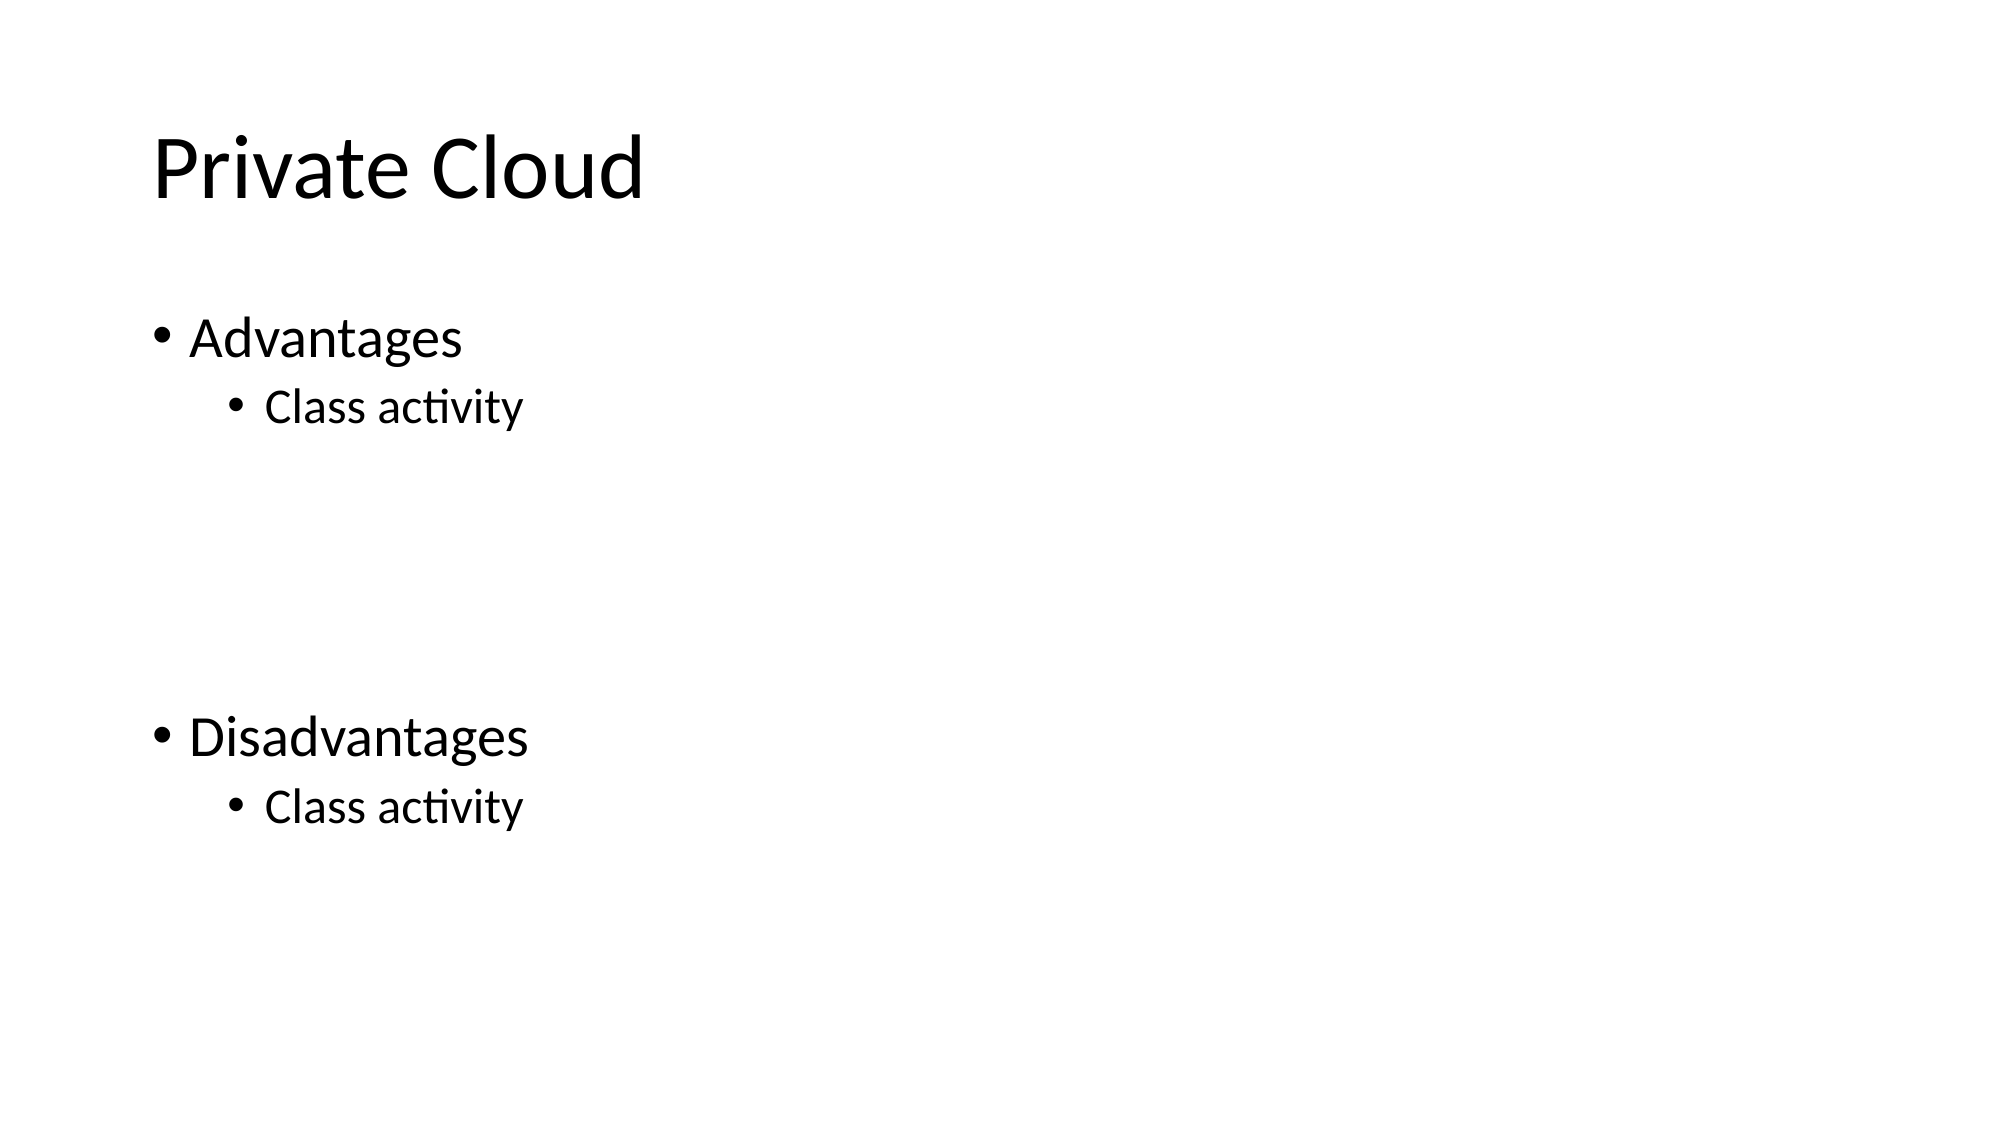

# Private Cloud
Advantages
Class activity

Disadvantages
Class activity